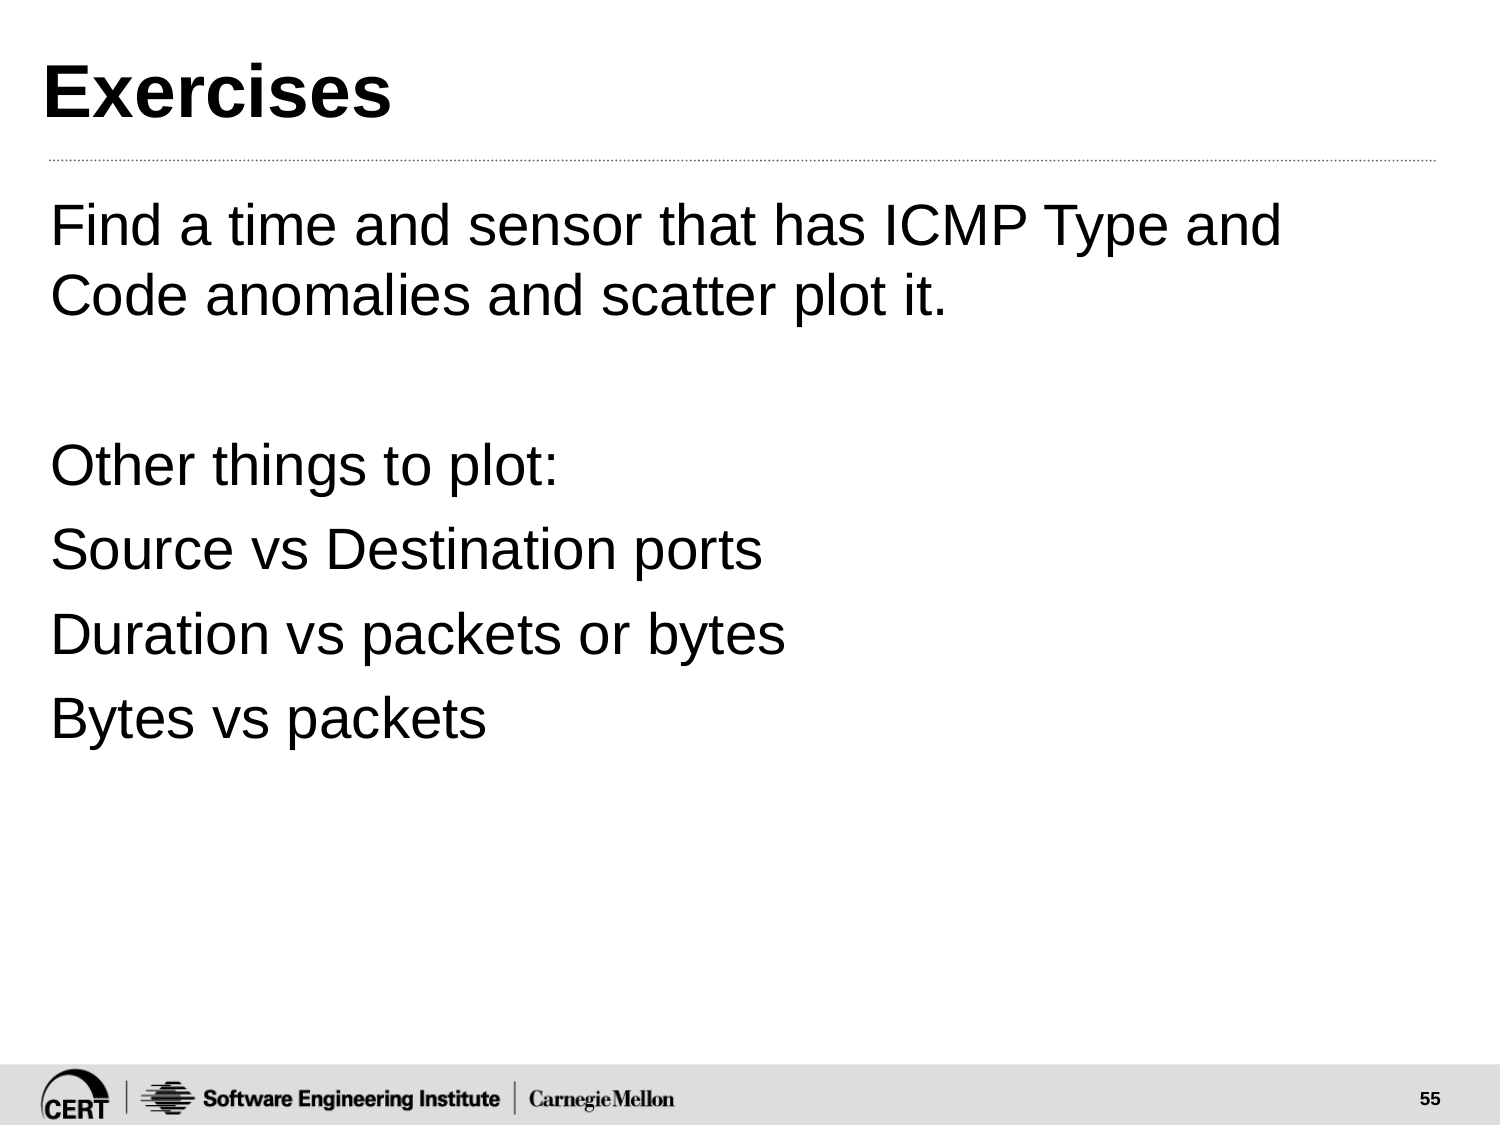

# Exercises
Find a time and sensor that has ICMP Type and Code anomalies and scatter plot it.

Other things to plot:
Source vs Destination ports
Duration vs packets or bytes
Bytes vs packets